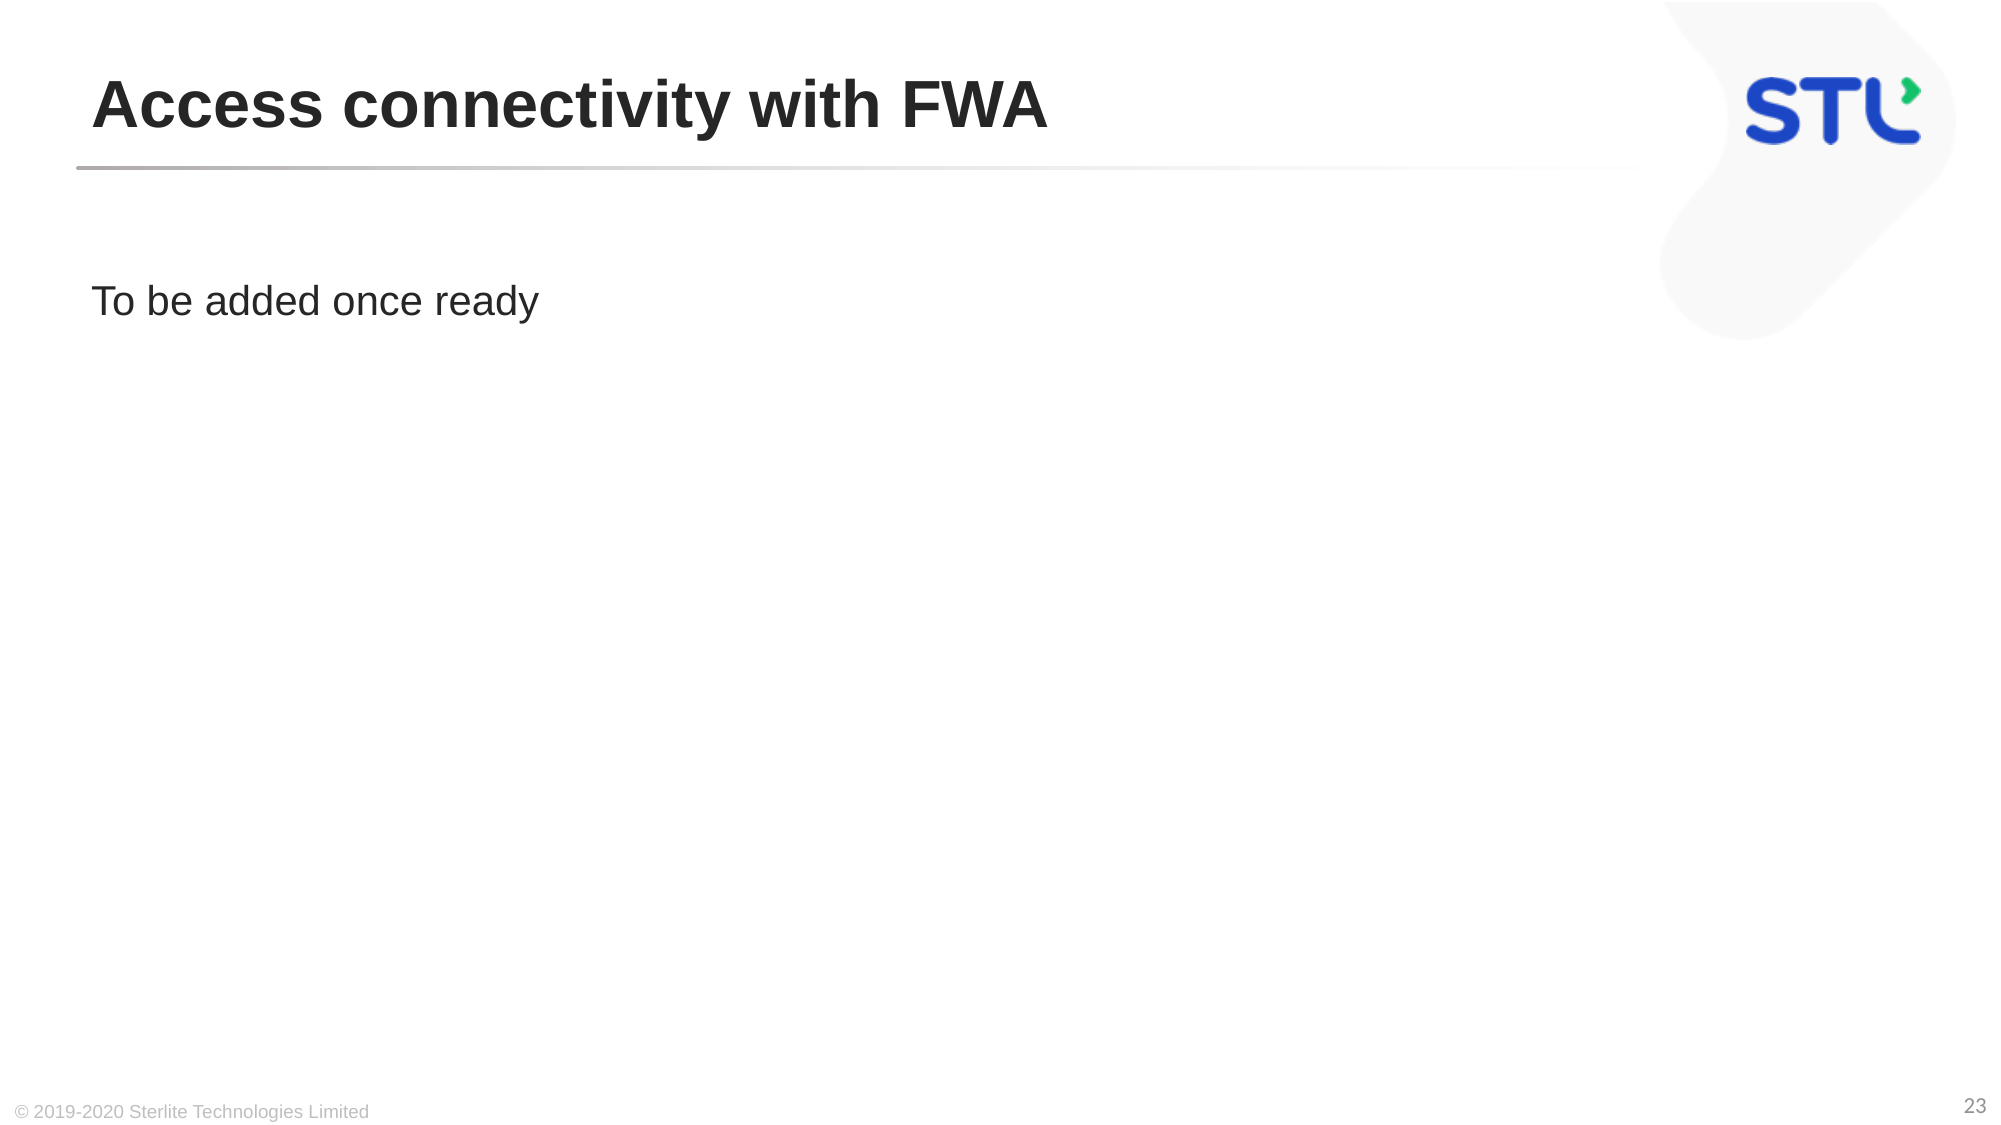

# Access connectivity with FWA
To be added once ready
© 2019-2020 Sterlite Technologies Limited
23